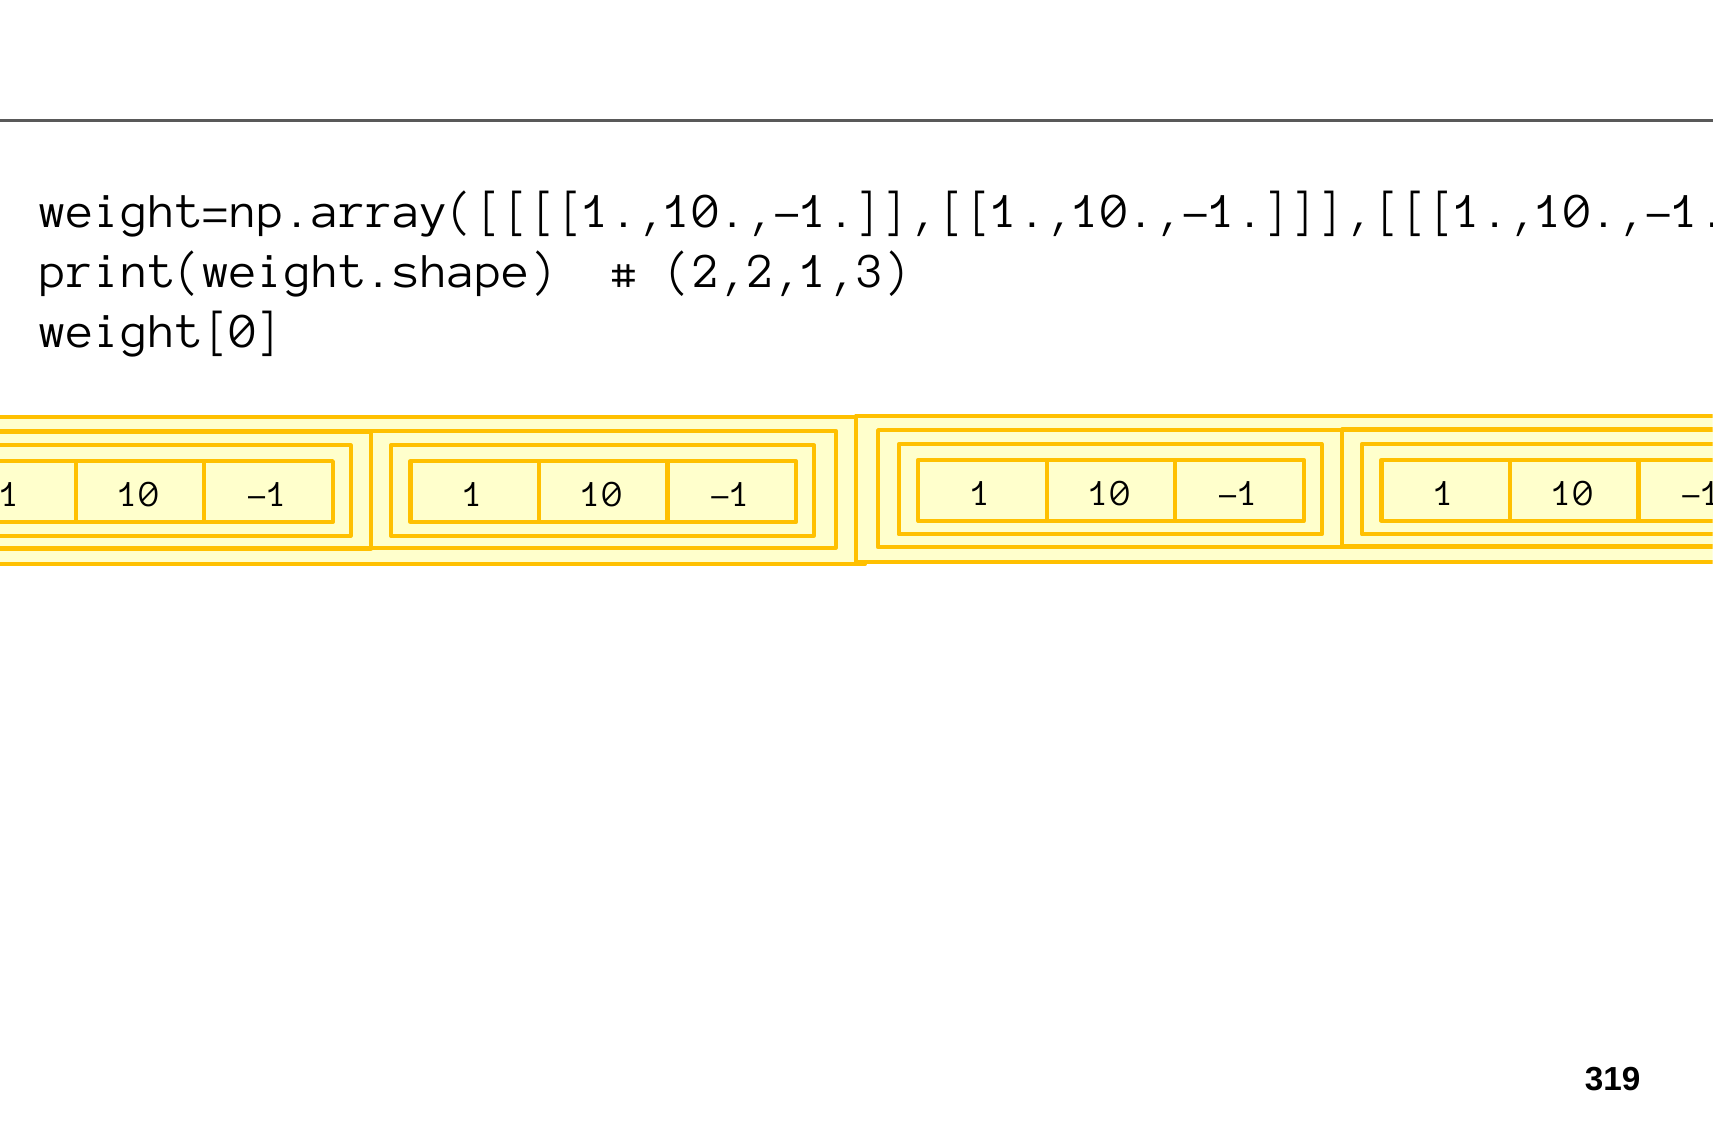

weight=np.array([[[[1.,10.,-1.]],[[1.,10.,-1.]]],[[[1.,10.,-1.]],[[1.,10.,-1.]]]]
print(weight.shape)  # (2,2,1,3)
weight[0]

1
10
-1
1
10
-1
1
10
-1
1
10
-1